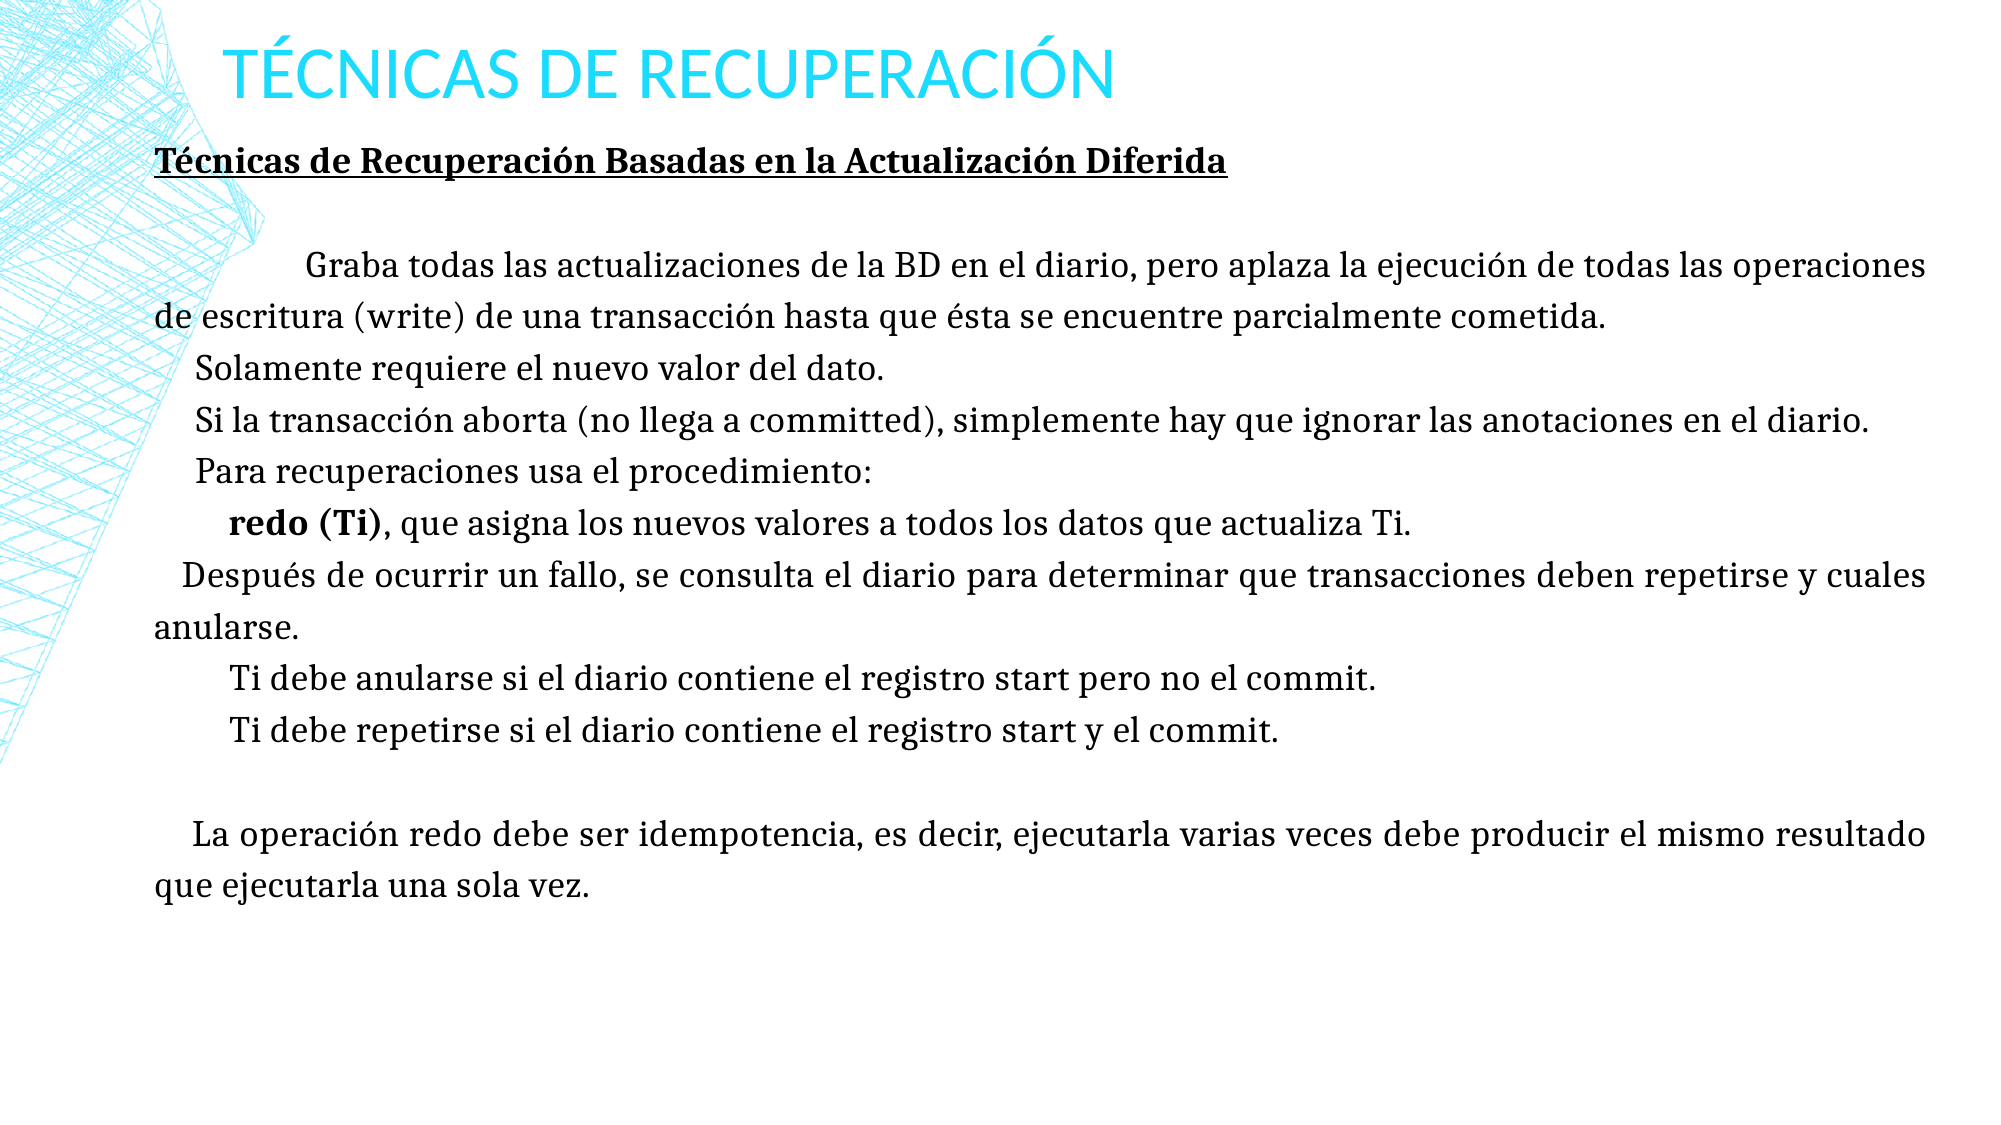

# TÉCNICAS DE RECUPERACIÓN
Técnicas de Recuperación Basadas en la Actualización Diferida

    	Graba todas las actualizaciones de la BD en el diario, pero aplaza la ejecución de todas las operaciones de escritura (write) de una transacción hasta que ésta se encuentre parcialmente cometida.
     Solamente requiere el nuevo valor del dato.
     Si la transacción aborta (no llega a committed), simplemente hay que ignorar las anotaciones en el diario.
     Para recuperaciones usa el procedimiento:
redo (Ti), que asigna los nuevos valores a todos los datos que actualiza Ti.
   Después de ocurrir un fallo, se consulta el diario para determinar que transacciones deben repetirse y cuales anularse.
Ti debe anularse si el diario contiene el registro start pero no el commit.
Ti debe repetirse si el diario contiene el registro start y el commit.

    La operación redo debe ser idempotencia, es decir, ejecutarla varias veces debe producir el mismo resultado que ejecutarla una sola vez.